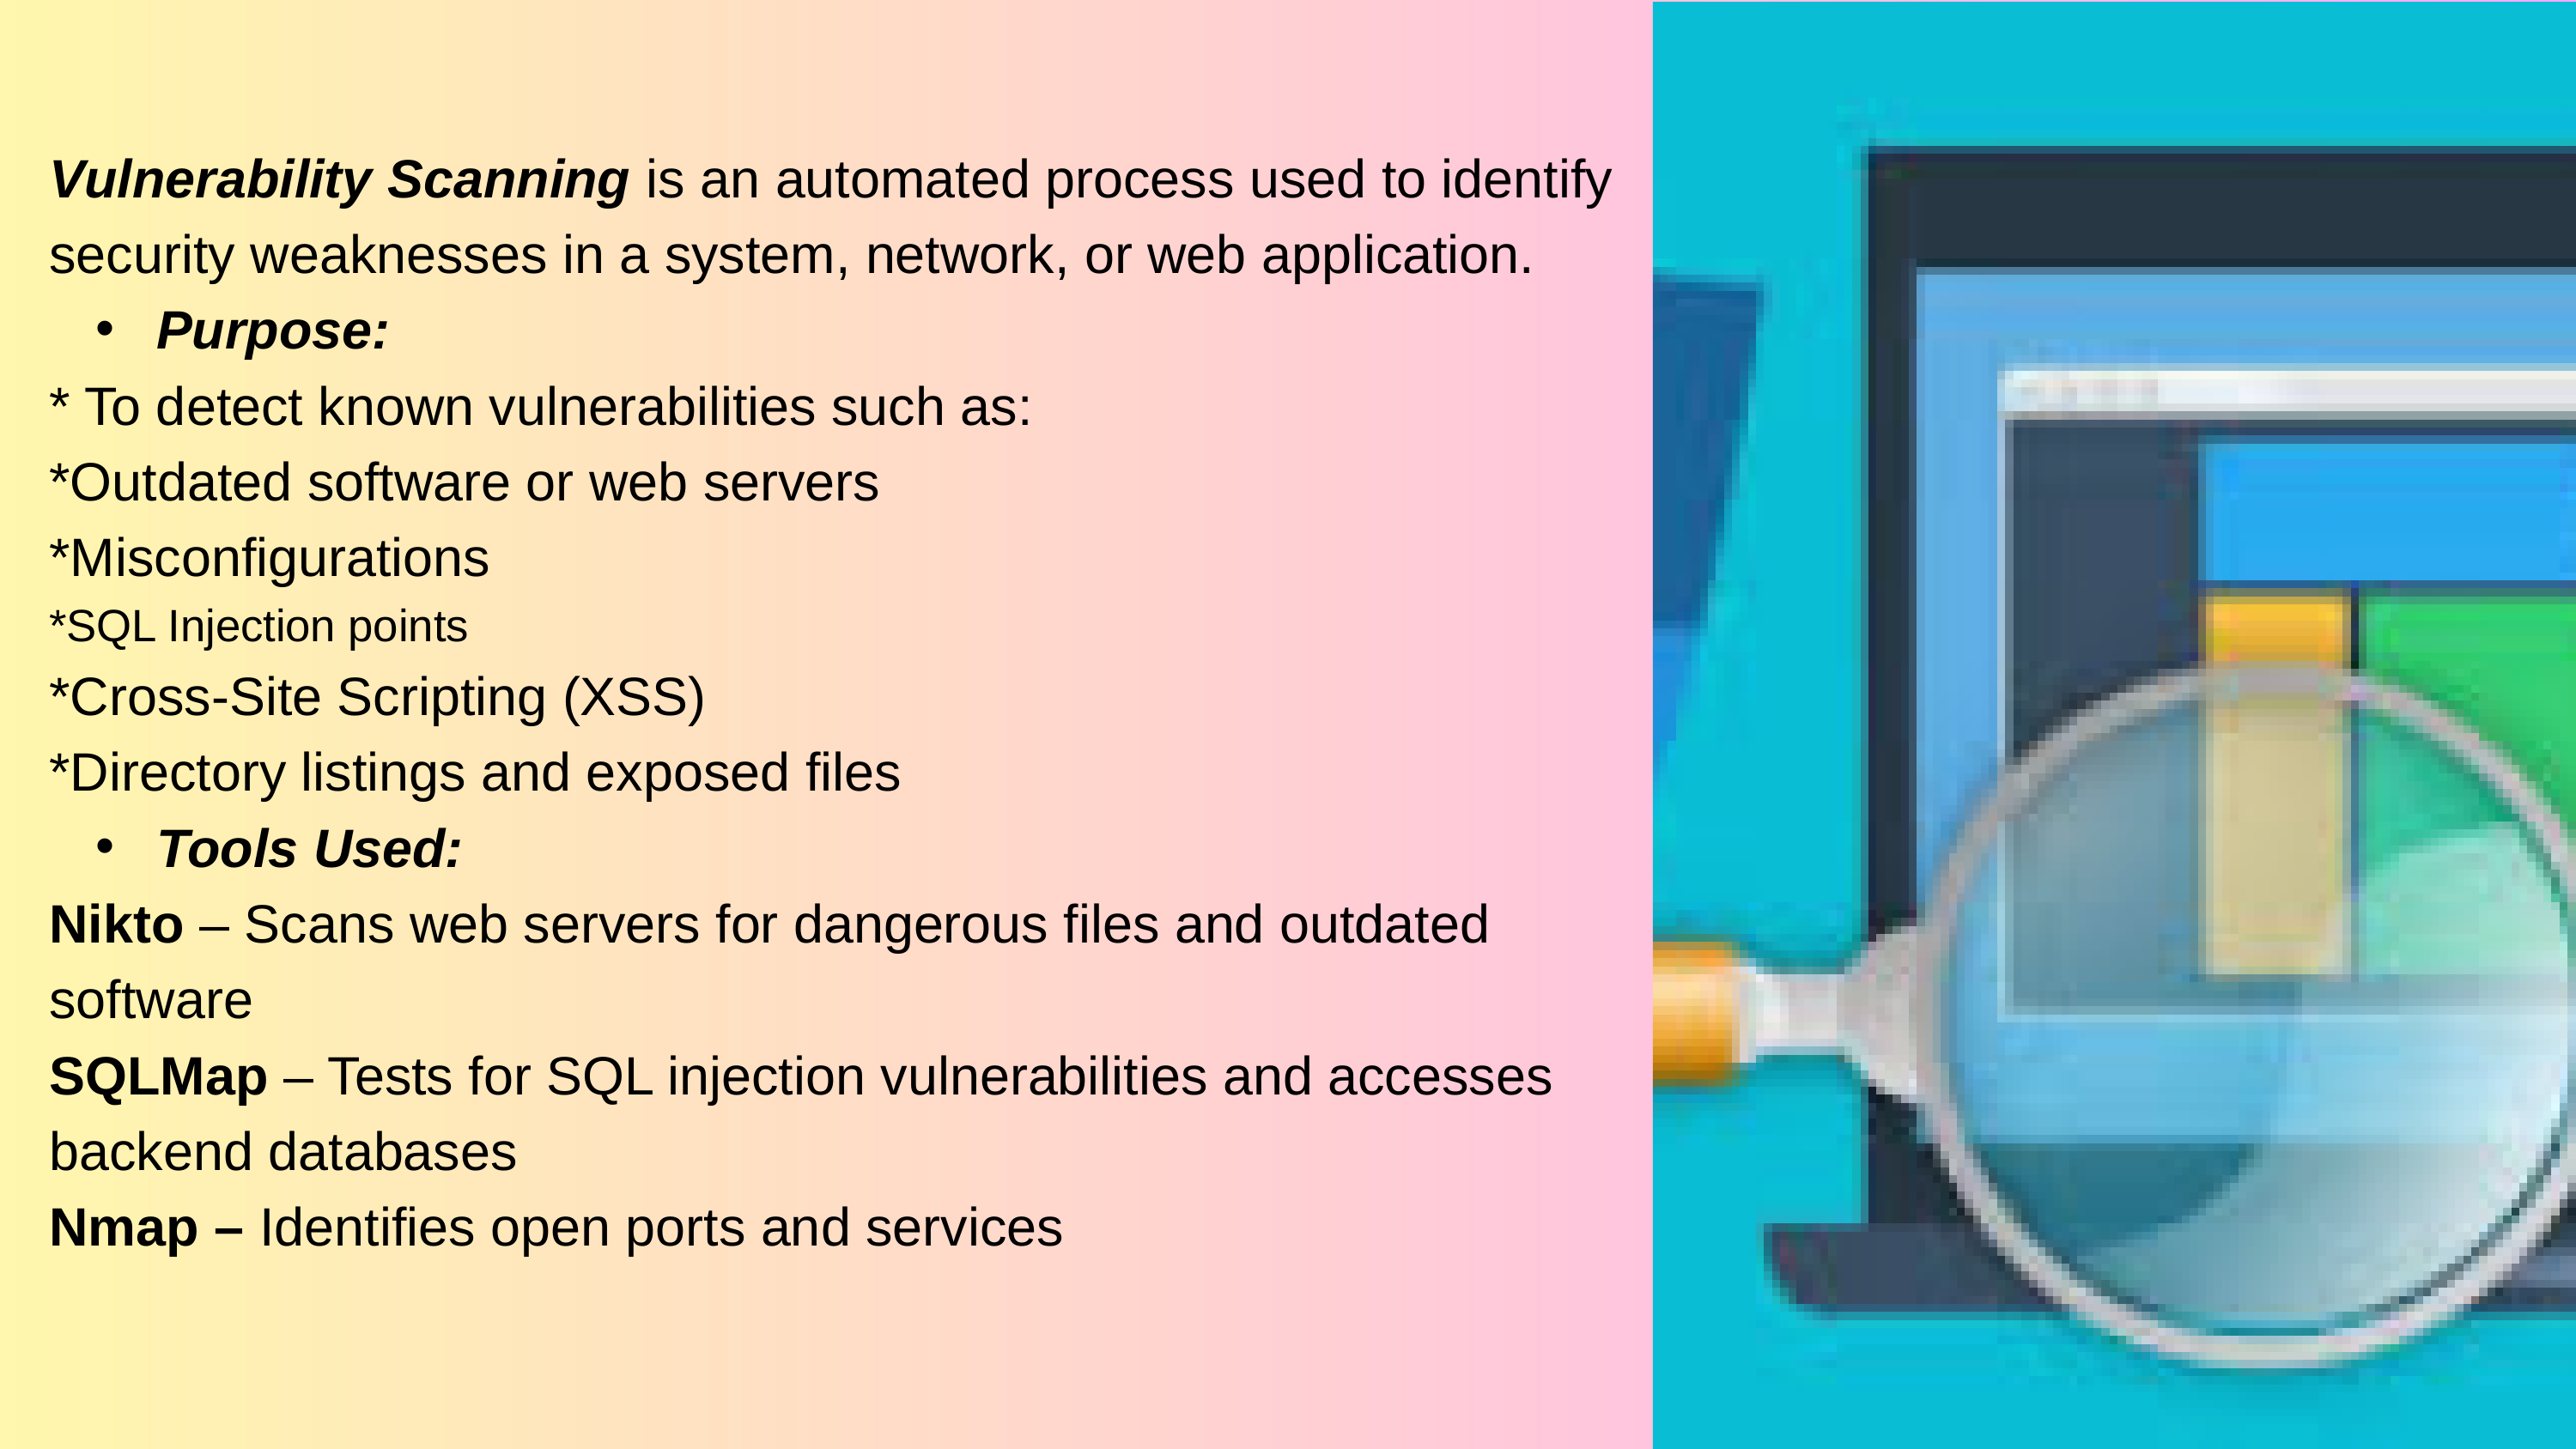

Vulnerability Scanning is an automated process used to identify security weaknesses in a system, network, or web application.
 Purpose:
* To detect known vulnerabilities such as:
*Outdated software or web servers
*Misconfigurations
*SQL Injection points
*Cross-Site Scripting (XSS)
*Directory listings and exposed files
 Tools Used:
Nikto – Scans web servers for dangerous files and outdated software
SQLMap – Tests for SQL injection vulnerabilities and accesses backend databases
Nmap – Identifies open ports and services